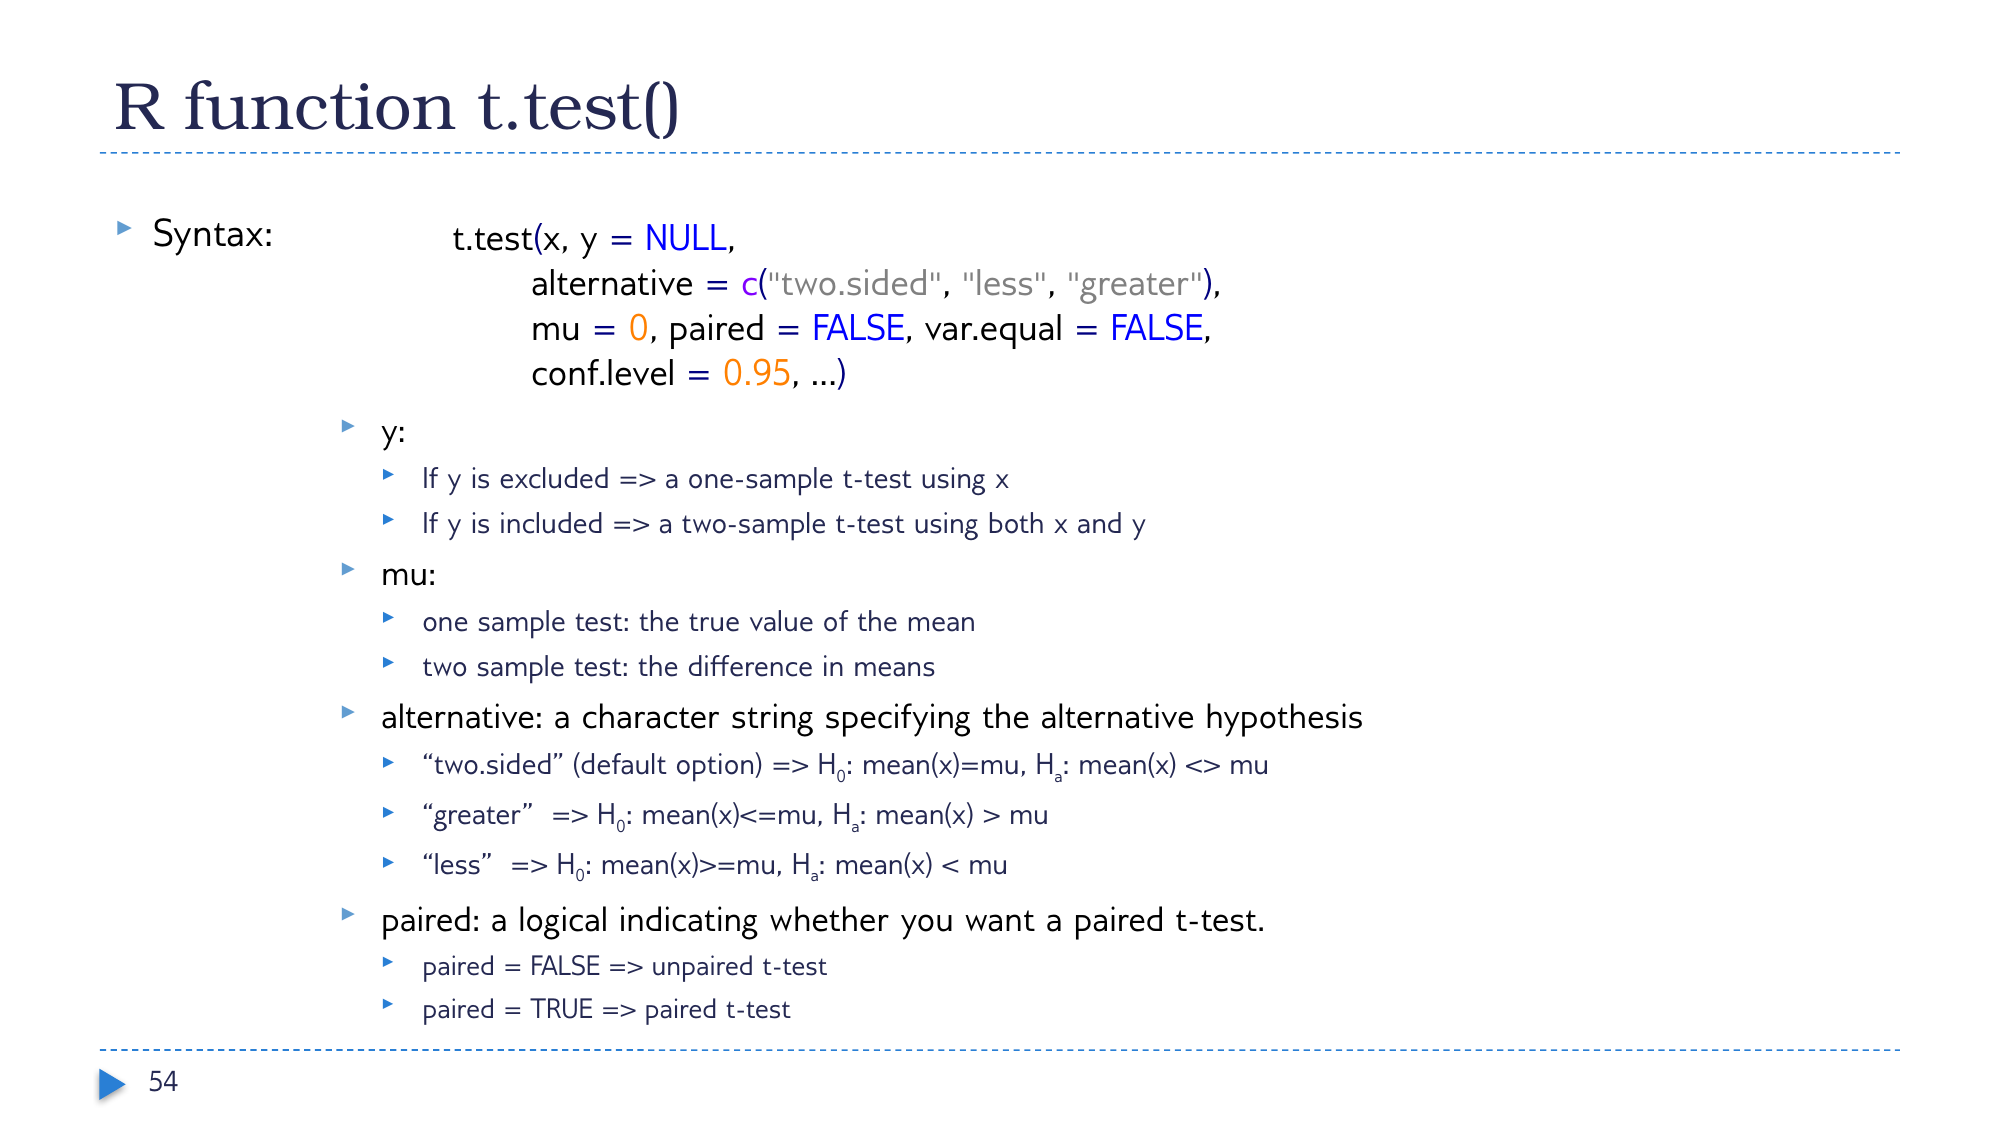

# R function t.test()
Syntax:
t.test(x, y = NULL,
       alternative = c("two.sided", "less", "greater"),
       mu = 0, paired = FALSE, var.equal = FALSE,
       conf.level = 0.95, ...)
y:
If y is excluded => a one-sample t-test using x
If y is included => a two-sample t-test using both x and y
mu:
one sample test: the true value of the mean
two sample test: the difference in means
alternative: a character string specifying the alternative hypothesis
“two.sided” (default option) => H0: mean(x)=mu, Ha: mean(x) <> mu
“greater”  => H0: mean(x)<=mu, Ha: mean(x) > mu
“less”  => H0: mean(x)>=mu, Ha: mean(x) < mu
paired: a logical indicating whether you want a paired t-test.
paired = FALSE => unpaired t-test
paired = TRUE => paired t-test

54